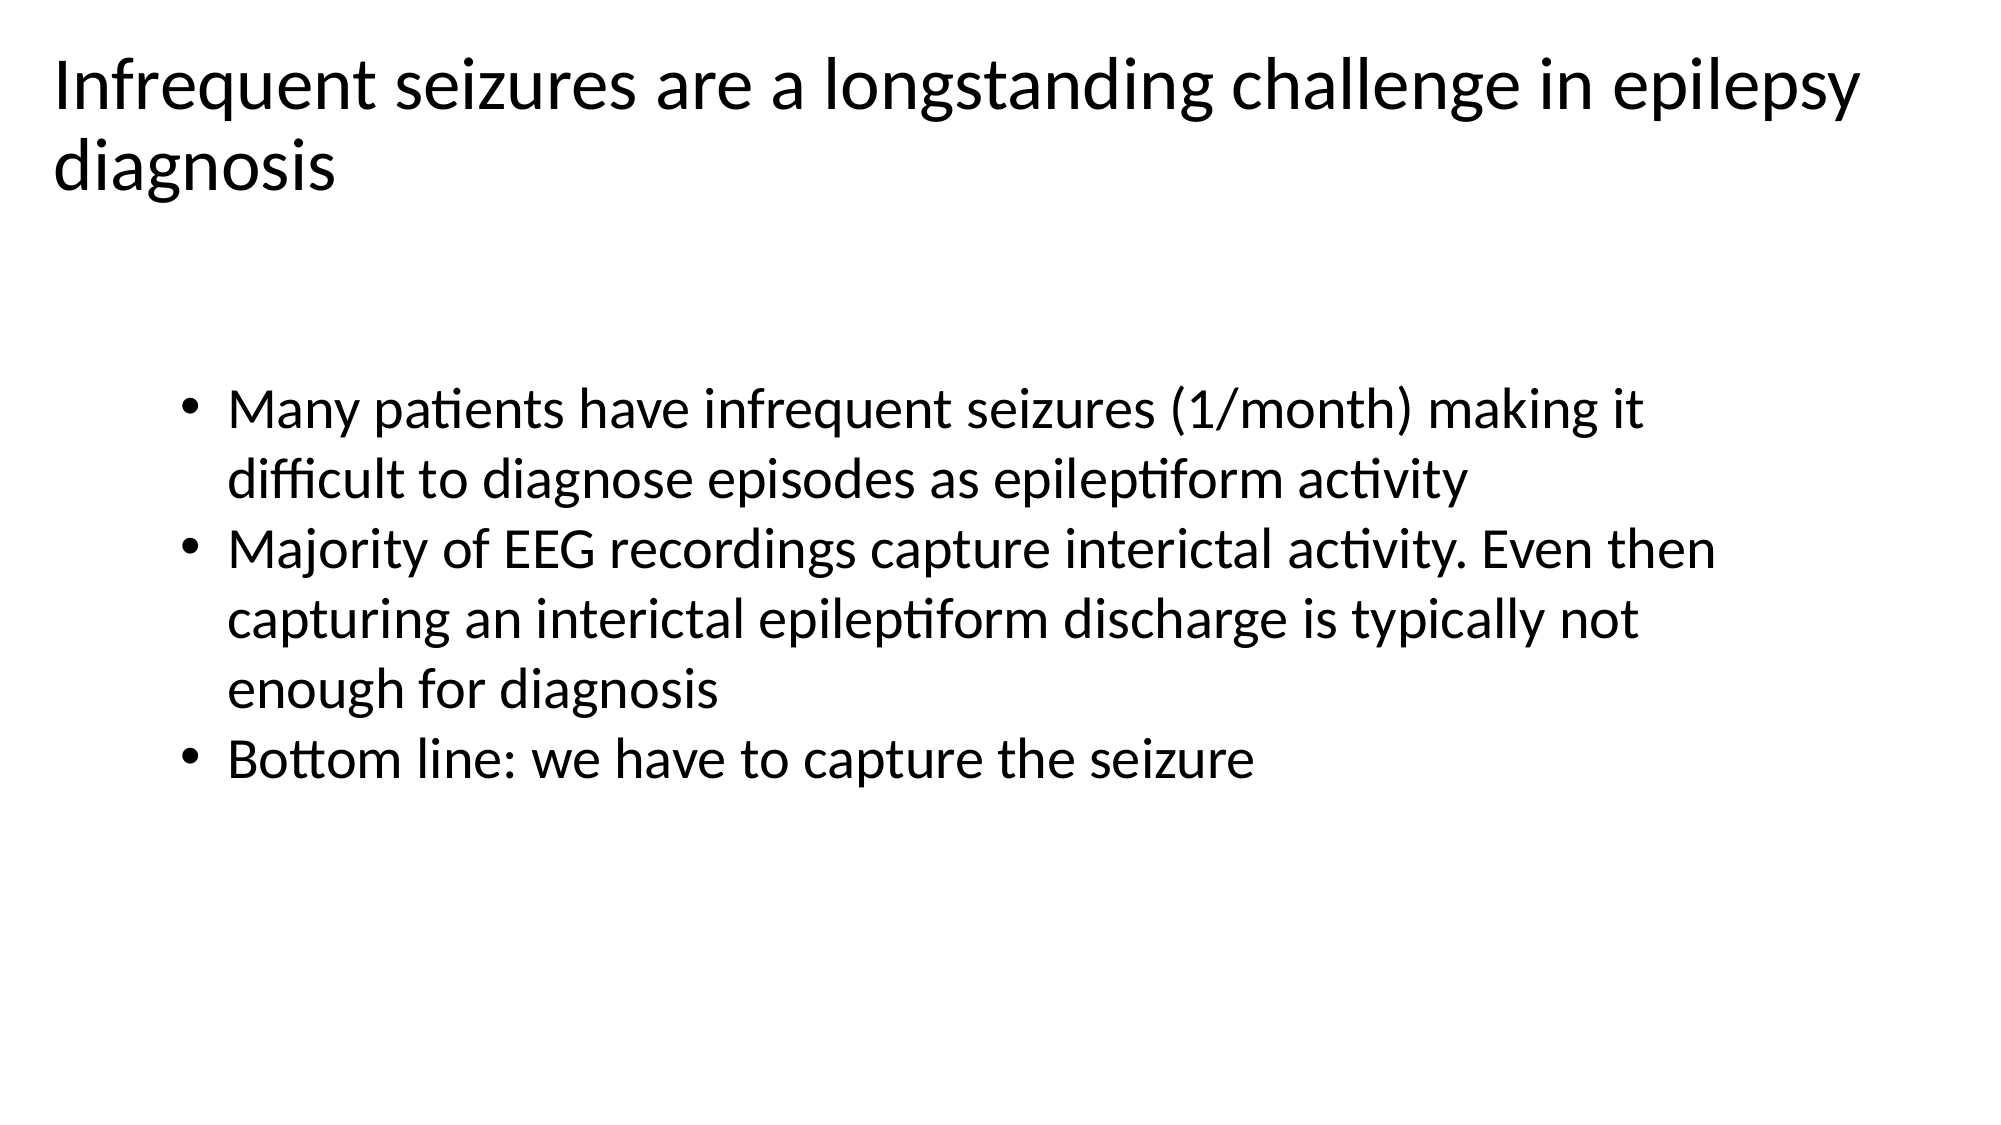

# Infrequent seizures are a longstanding challenge in epilepsy diagnosis

Many patients have infrequent seizures (1/month) making it difficult to diagnose episodes as epileptiform activity
Majority of EEG recordings capture interictal activity. Even then capturing an interictal epileptiform discharge is typically not enough for diagnosis
Bottom line: we have to capture the seizure